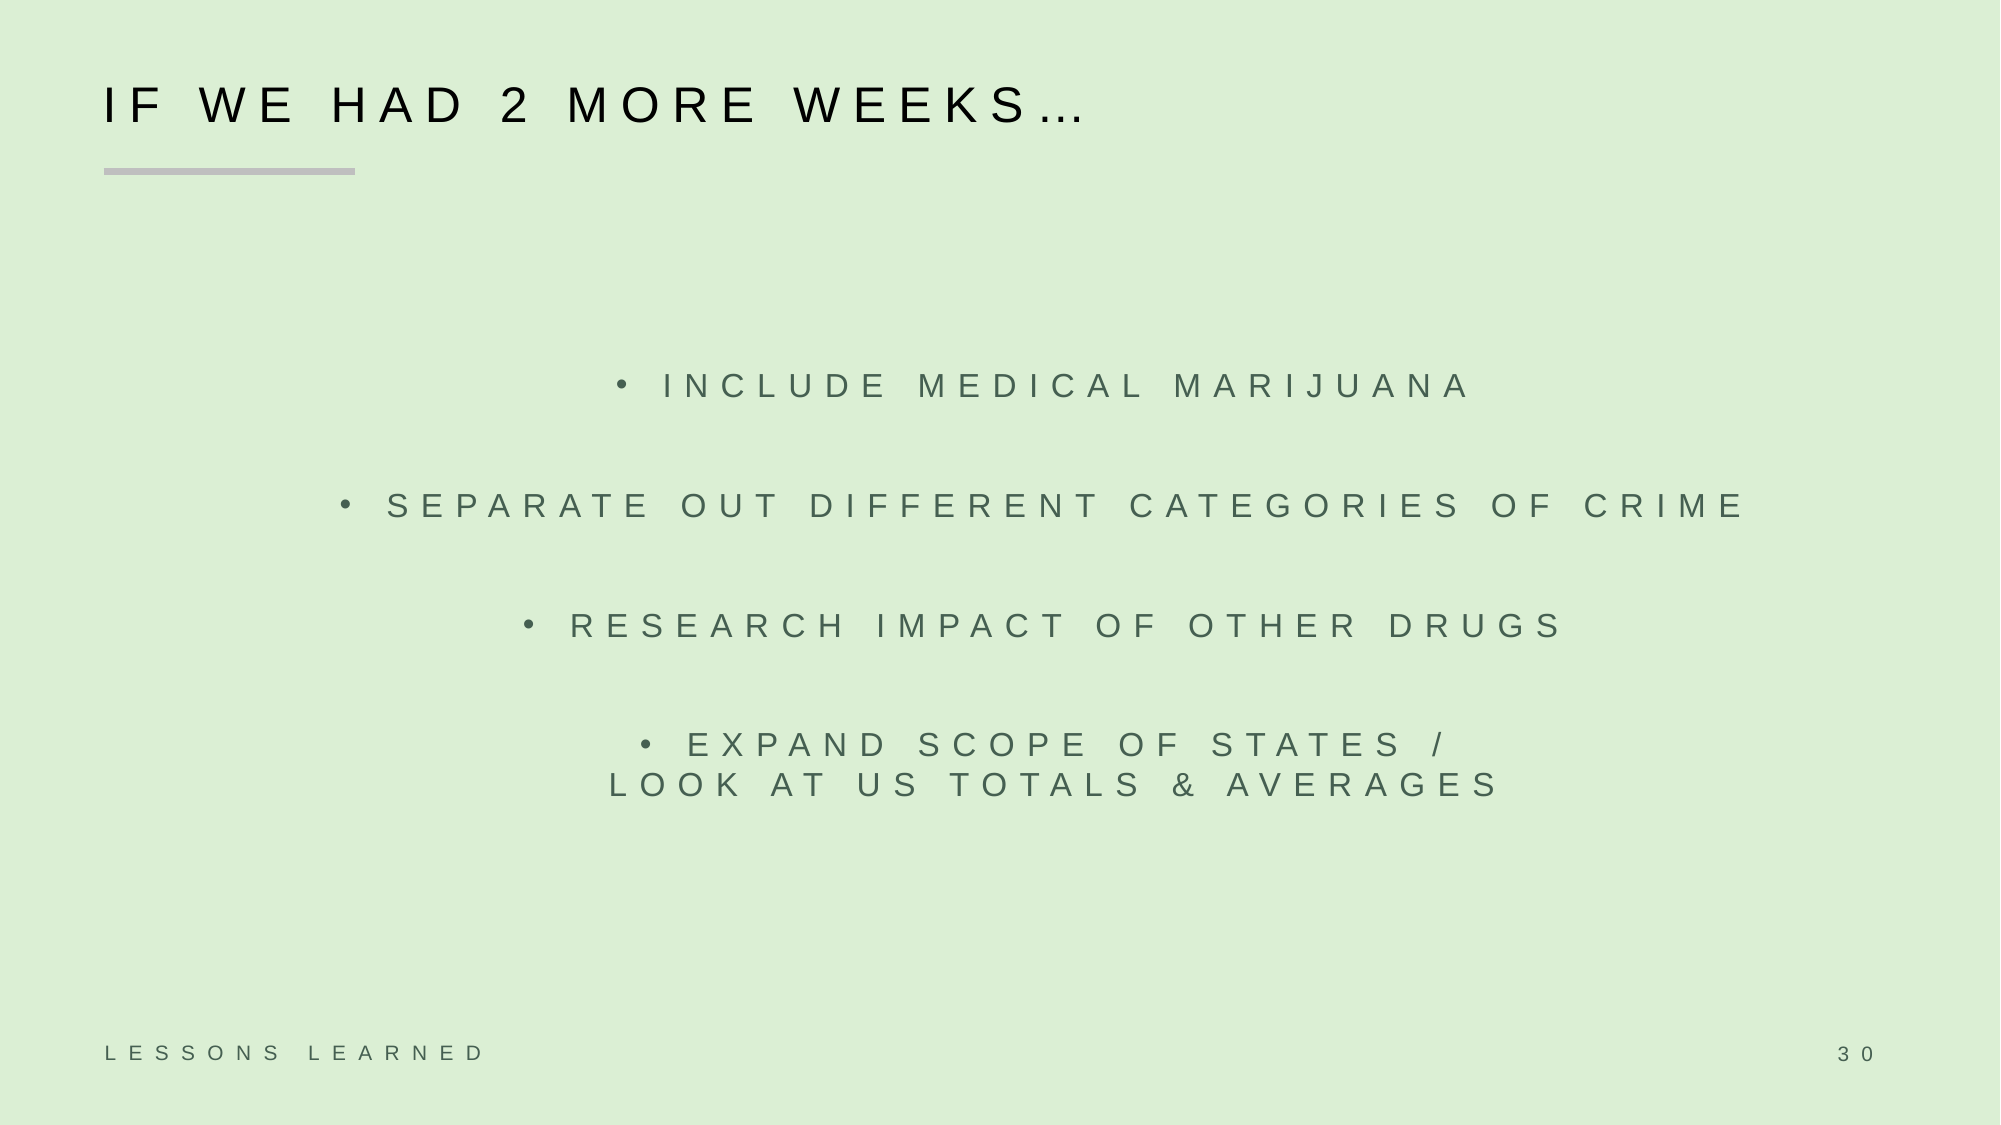

IF WE HAD 2 MORE WEEKS…

INCLUDE MEDICAL MARIJUANA

SEPARATE OUT DIFFERENT CATEGORIES OF CRIME

RESEARCH IMPACT OF OTHER DRUGS

EXPAND SCOPE OF STATES /
 LOOK AT US TOTALS & AVERAGES

LESSONS LEARNED
30